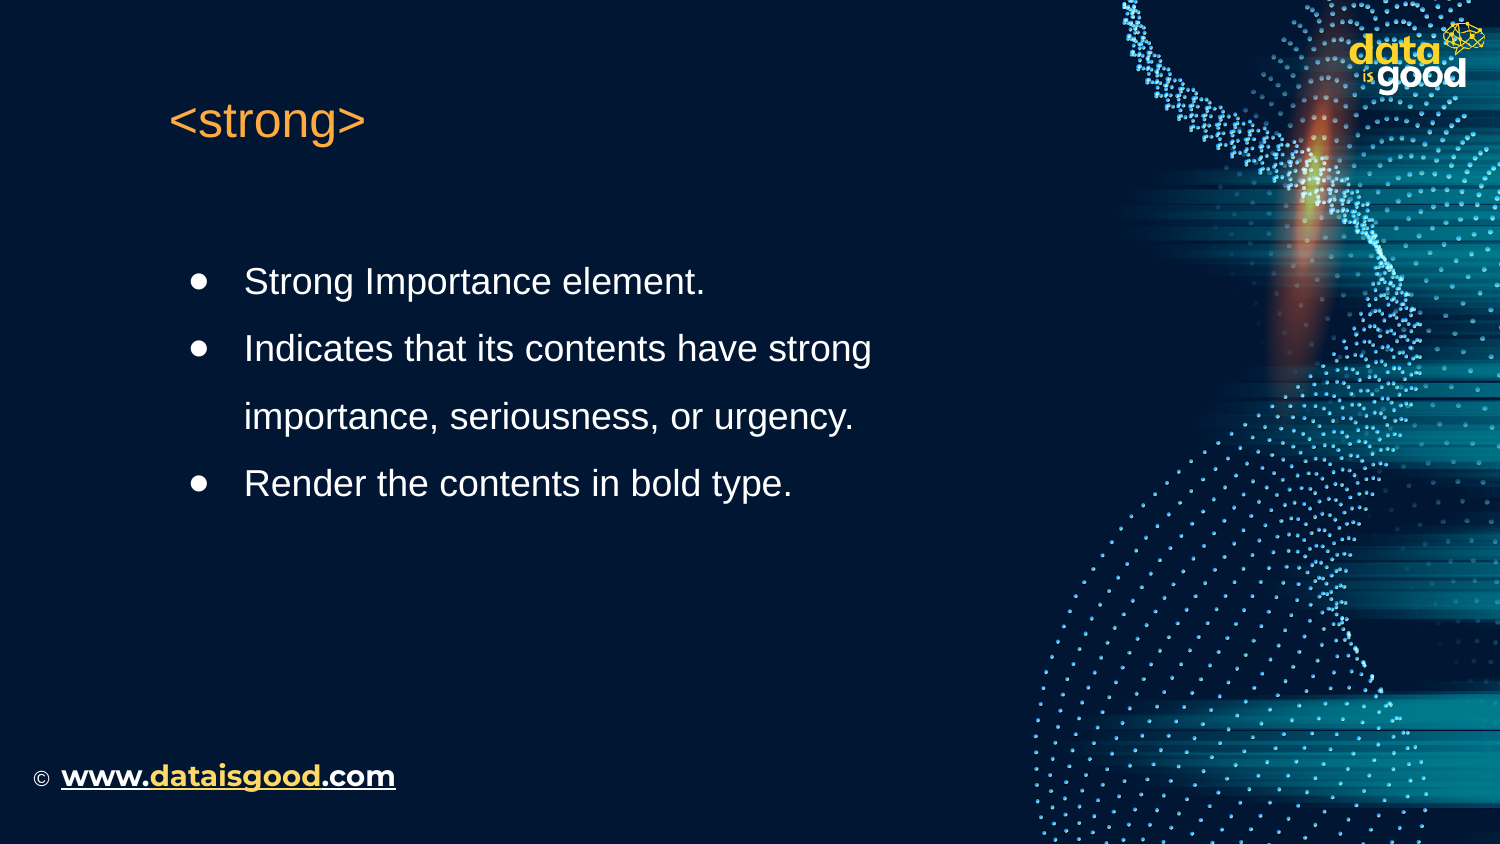

# <strong>
Strong Importance element.
Indicates that its contents have strong importance, seriousness, or urgency.
Render the contents in bold type.